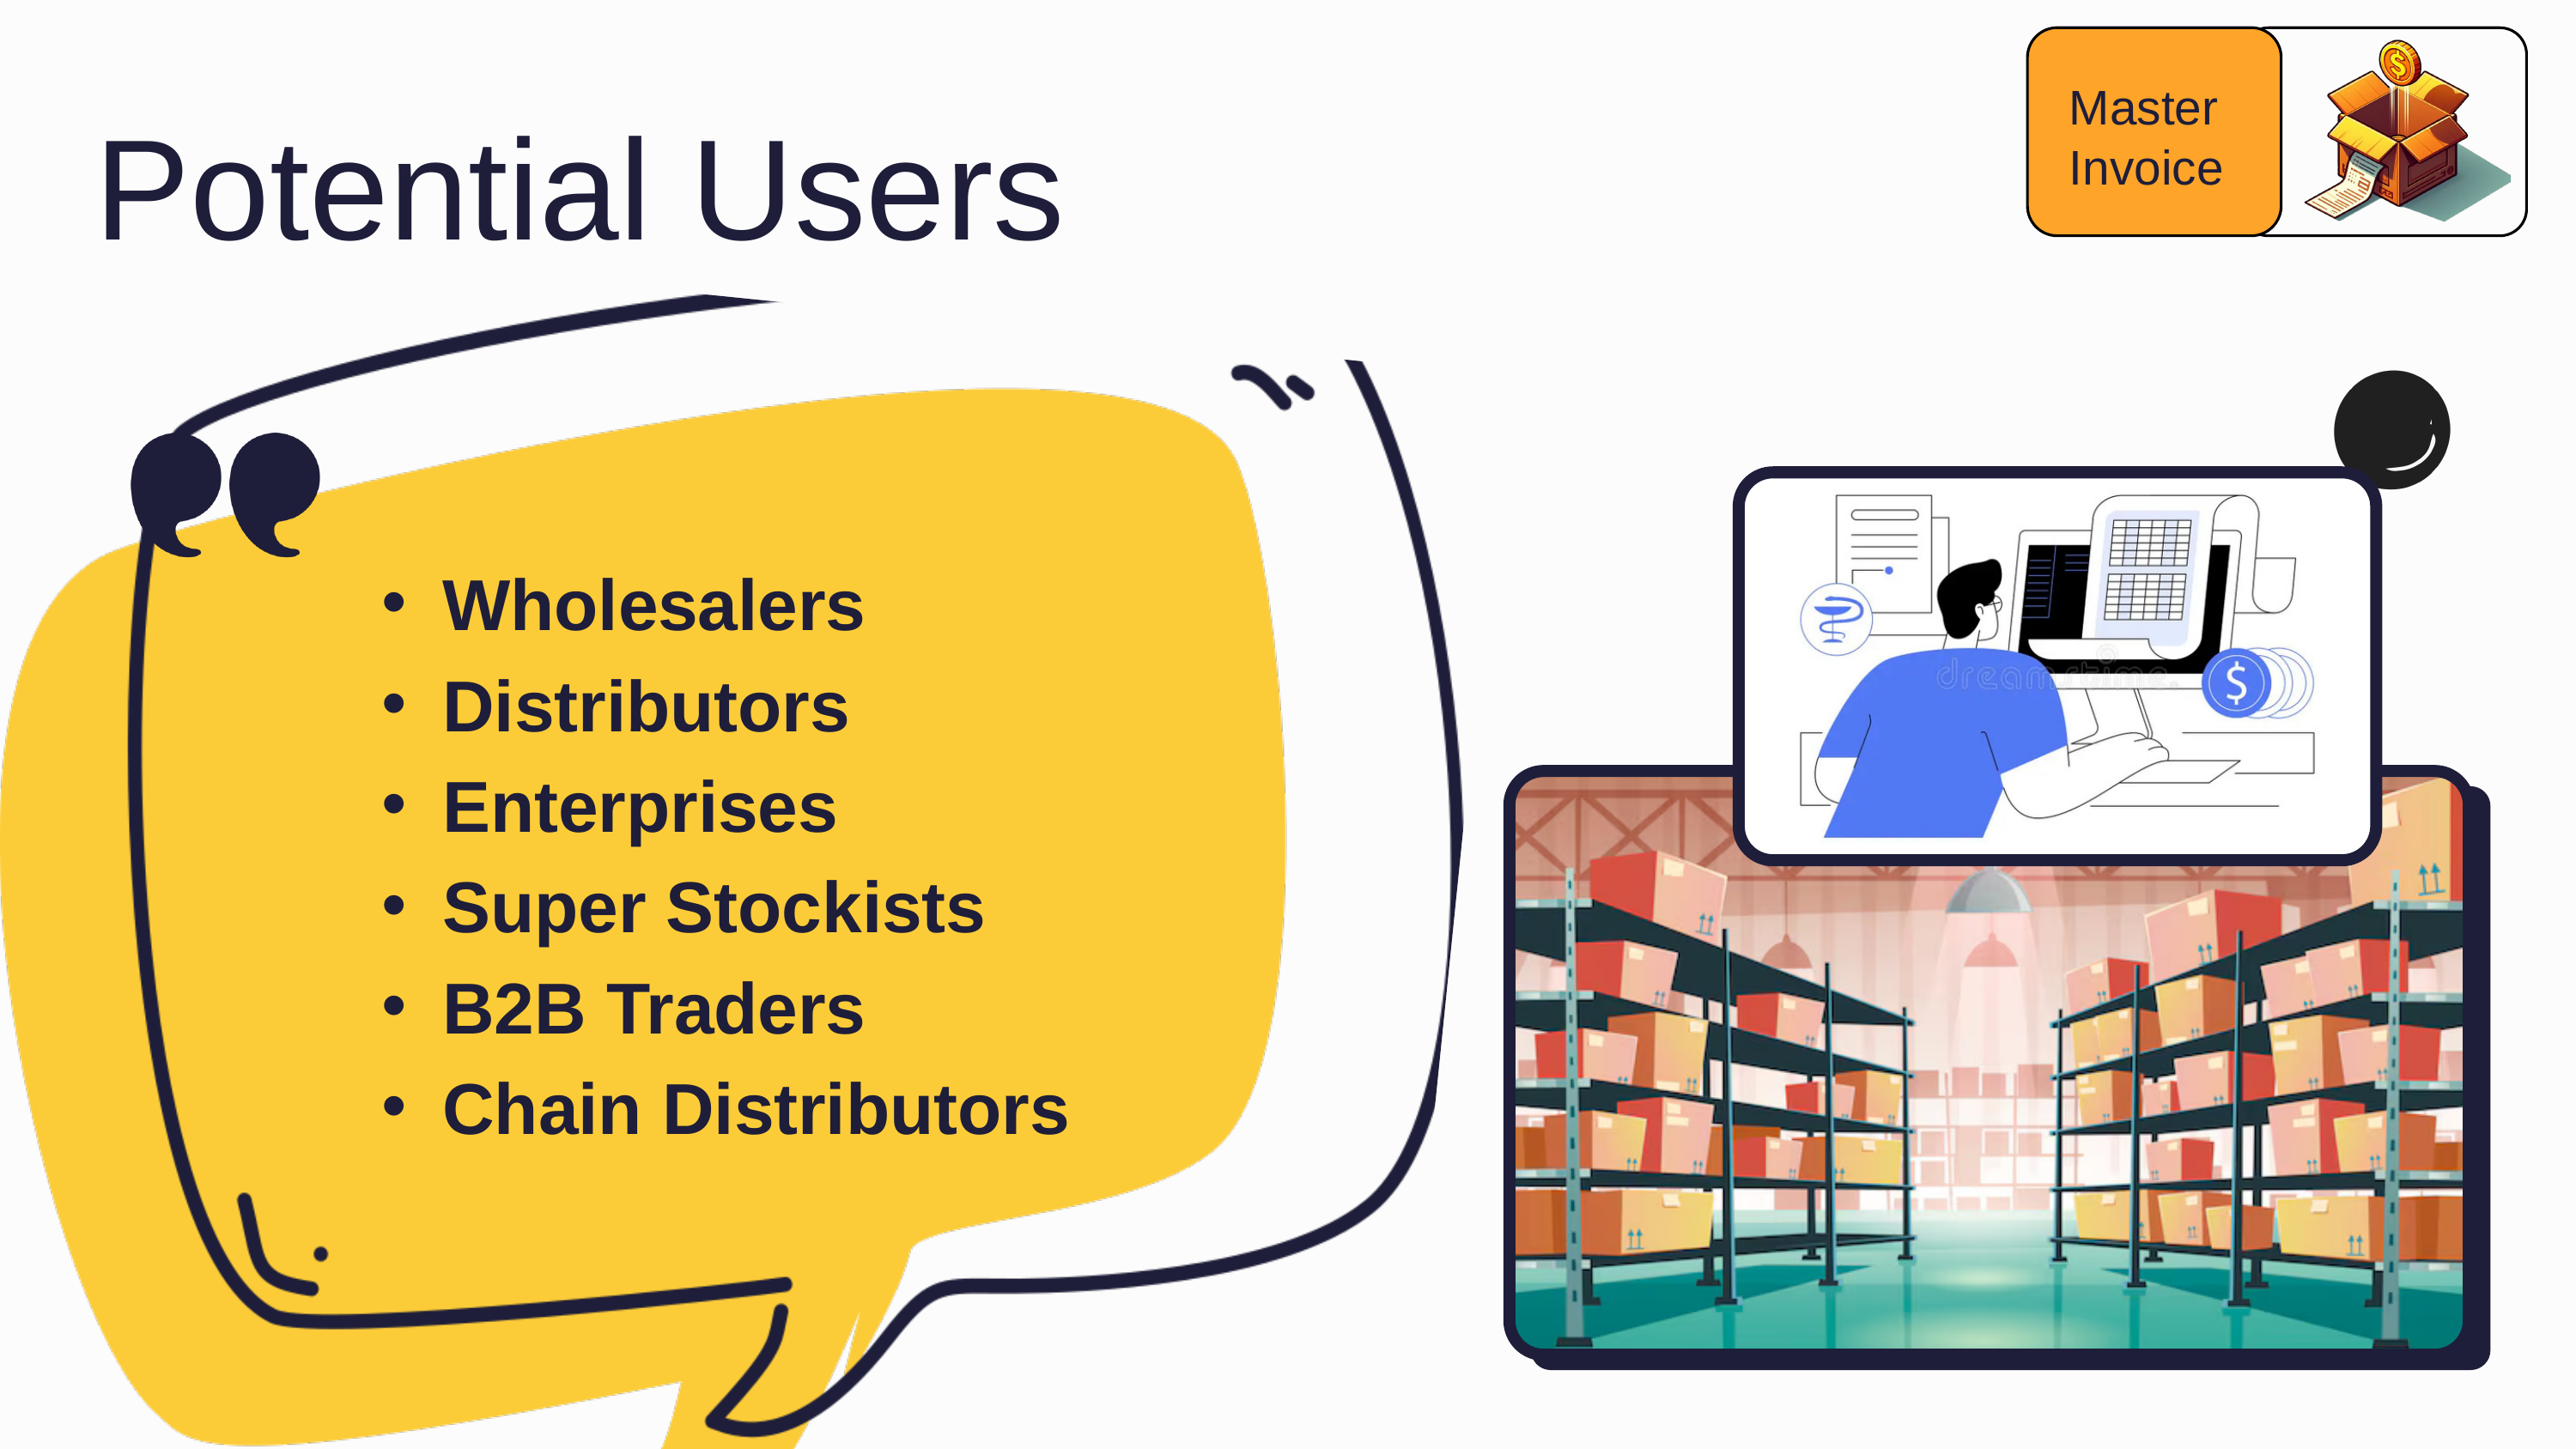

Master
Invoice
Potential Users

Wholesalers
Distributors
Enterprises
Super Stockists
B2B Traders
Chain Distributors